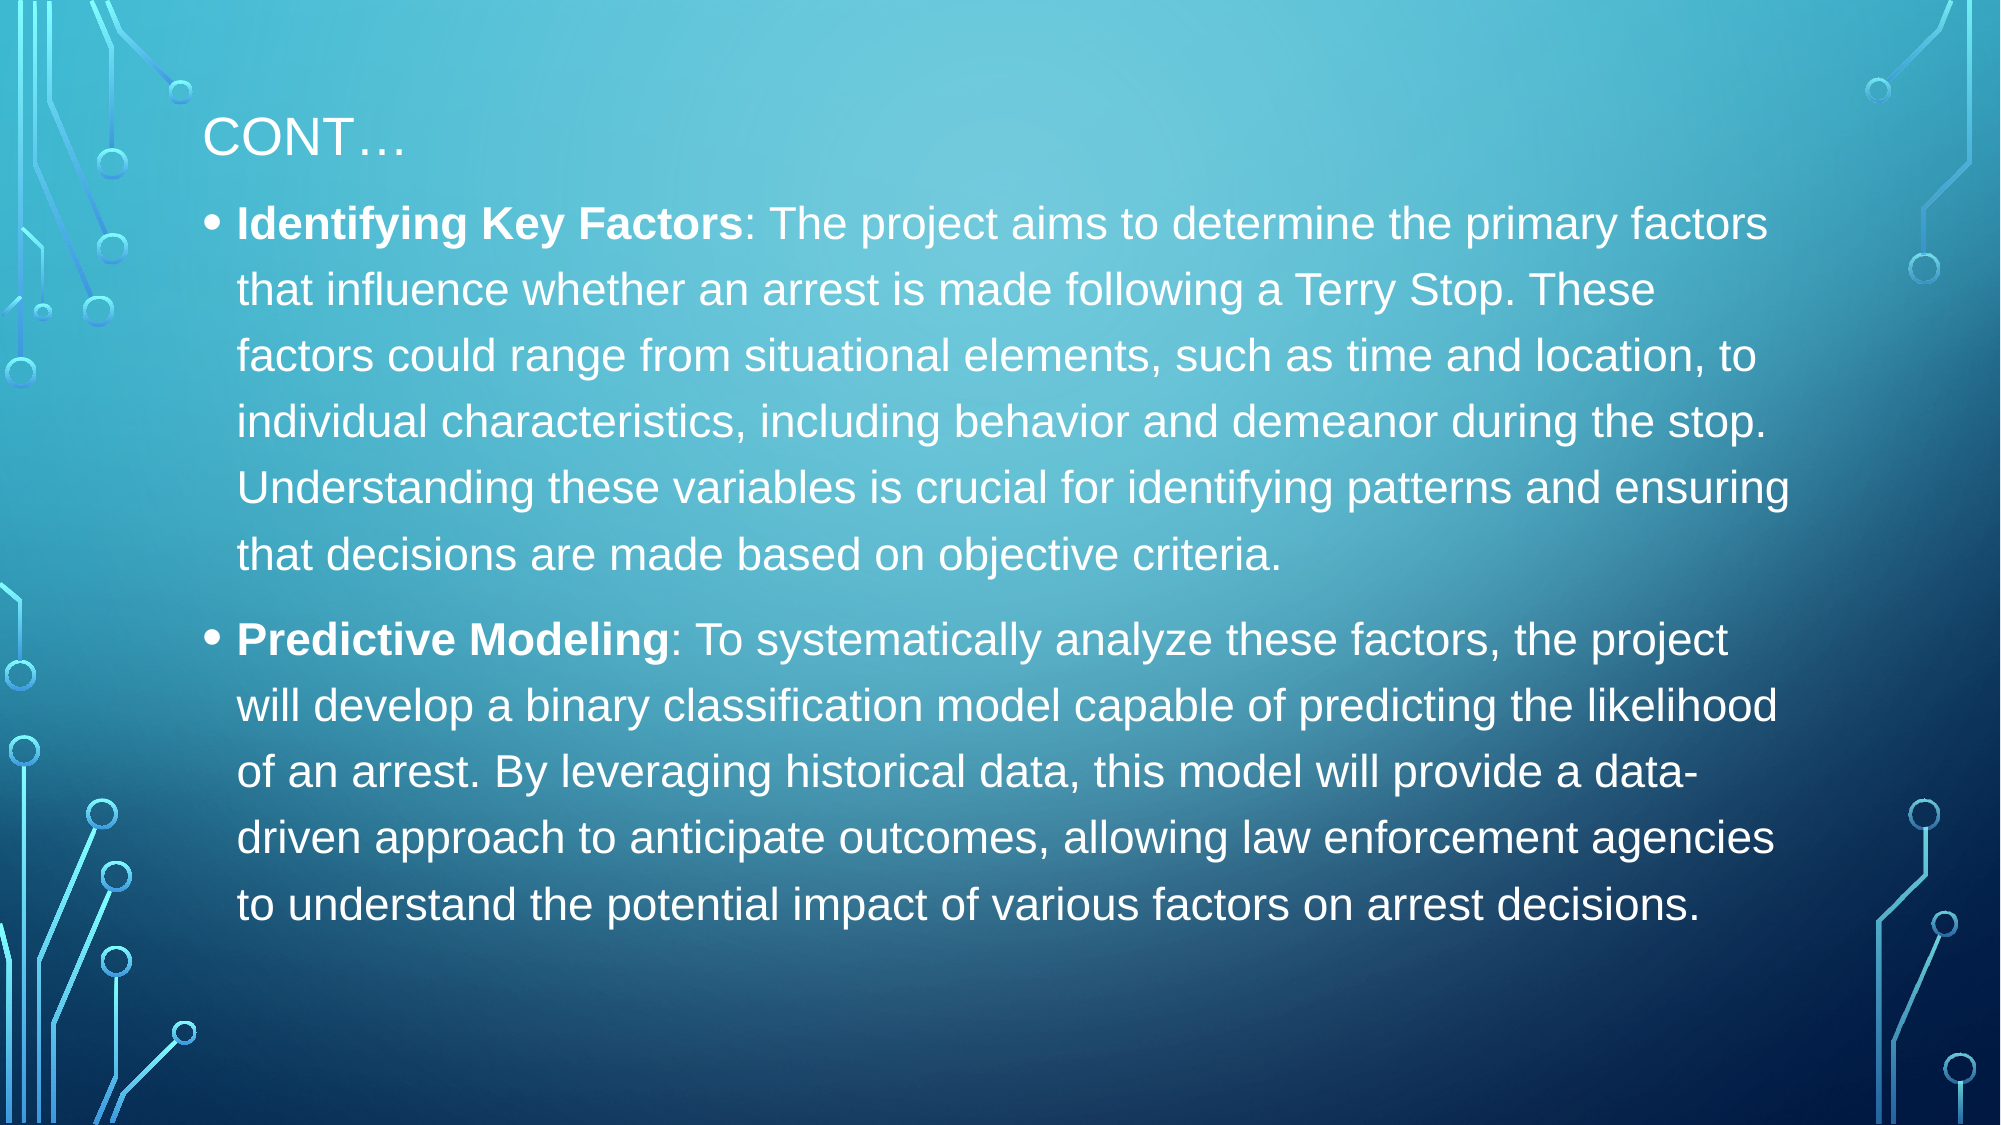

# Cont…
Identifying Key Factors: The project aims to determine the primary factors that influence whether an arrest is made following a Terry Stop. These factors could range from situational elements, such as time and location, to individual characteristics, including behavior and demeanor during the stop. Understanding these variables is crucial for identifying patterns and ensuring that decisions are made based on objective criteria.
Predictive Modeling: To systematically analyze these factors, the project will develop a binary classification model capable of predicting the likelihood of an arrest. By leveraging historical data, this model will provide a data-driven approach to anticipate outcomes, allowing law enforcement agencies to understand the potential impact of various factors on arrest decisions.